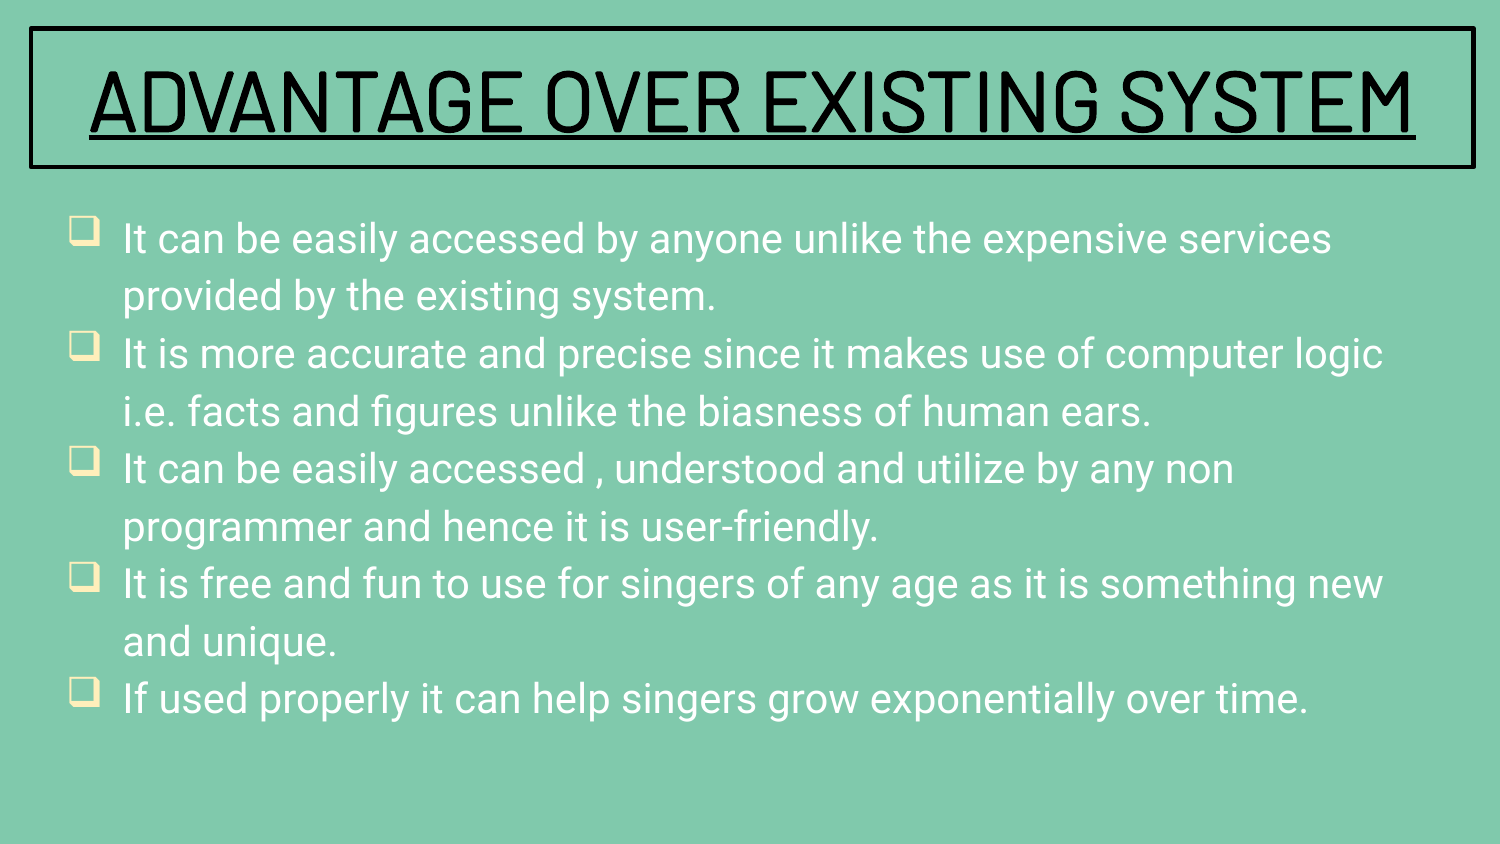

# ADVANTAGE OVER EXISTING SYSTEM
It can be easily accessed by anyone unlike the expensive services provided by the existing system.
It is more accurate and precise since it makes use of computer logic i.e. facts and figures unlike the biasness of human ears.
It can be easily accessed , understood and utilize by any non programmer and hence it is user-friendly.
It is free and fun to use for singers of any age as it is something new and unique.
If used properly it can help singers grow exponentially over time.